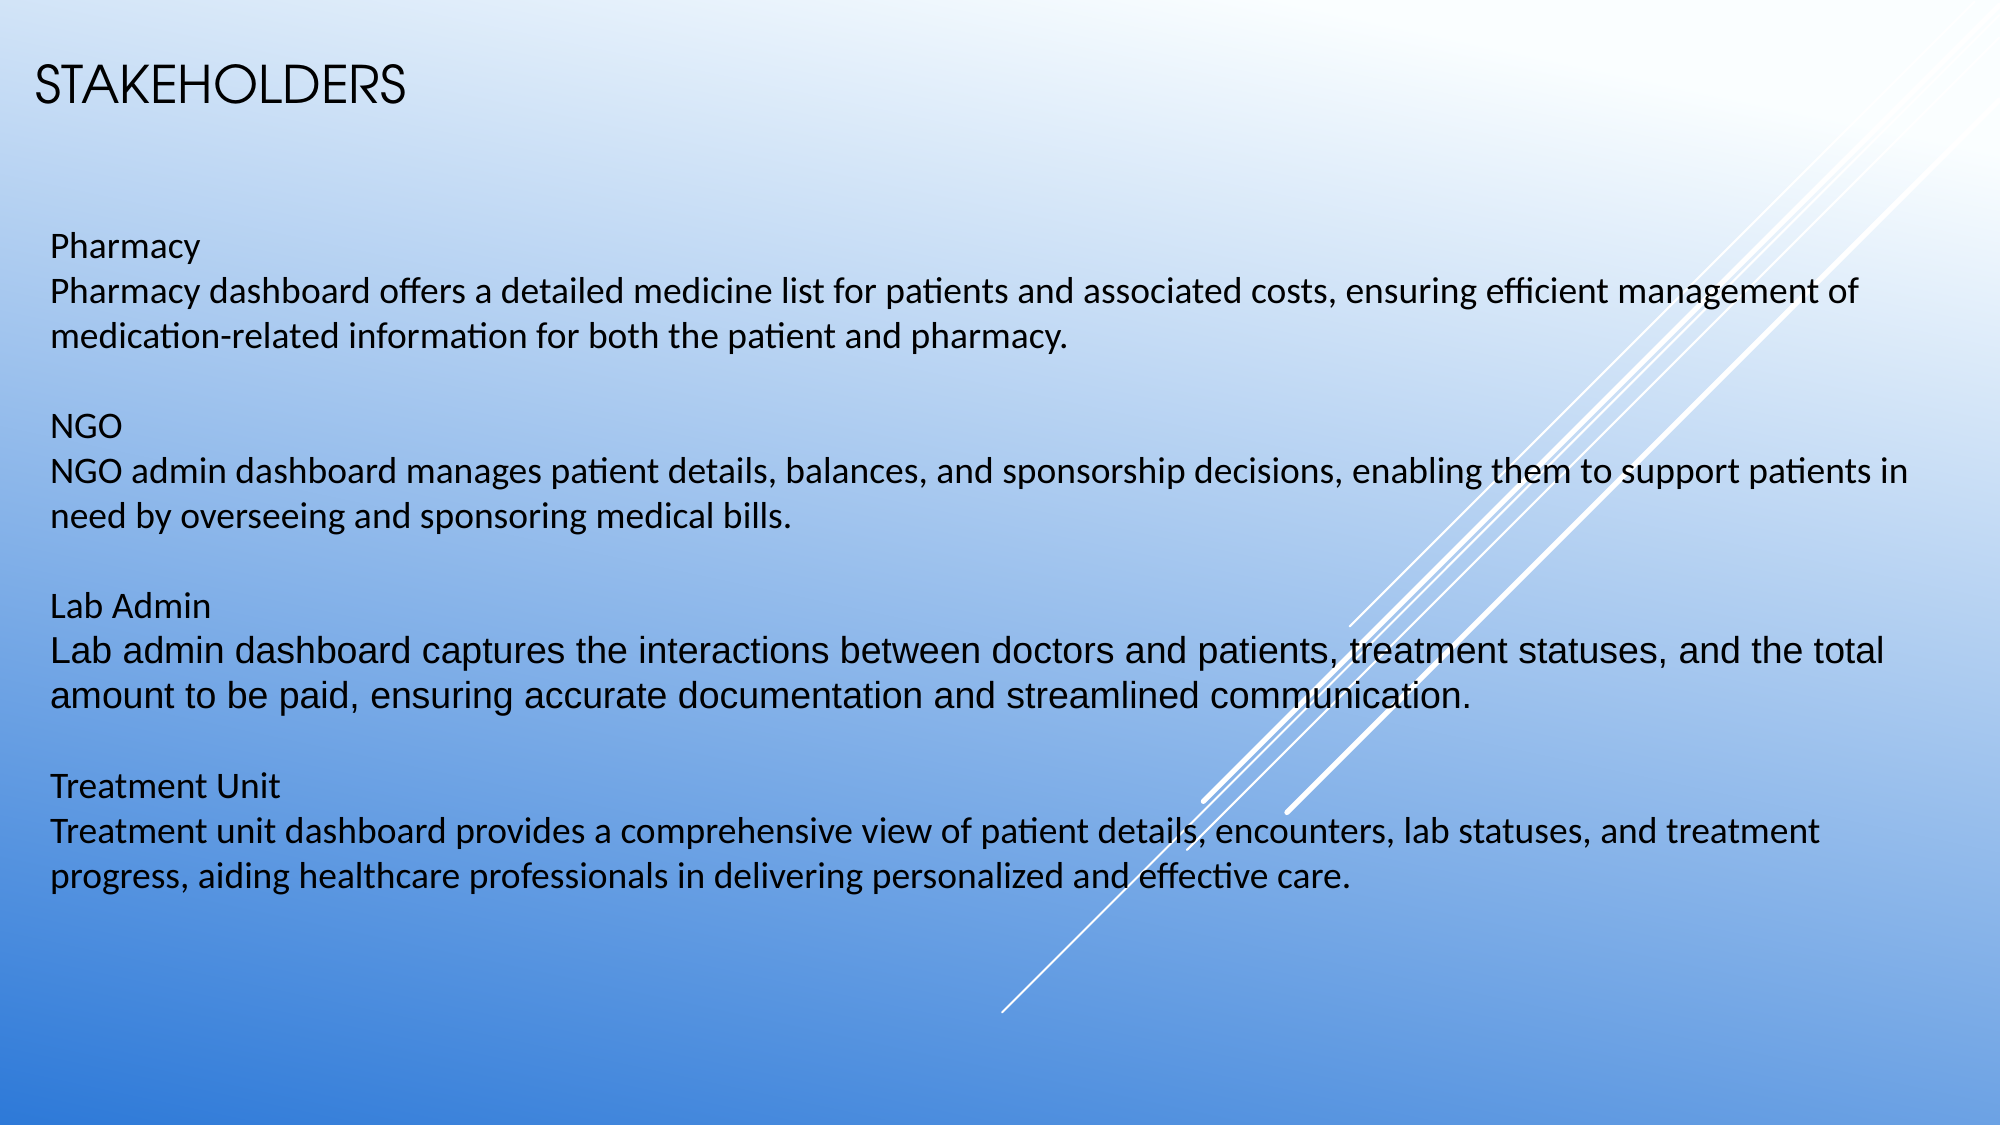

# stakeholders
Pharmacy
Pharmacy dashboard offers a detailed medicine list for patients and associated costs, ensuring efficient management of medication-related information for both the patient and pharmacy.

NGO
NGO admin dashboard manages patient details, balances, and sponsorship decisions, enabling them to support patients in need by overseeing and sponsoring medical bills.

Lab Admin
Lab admin dashboard captures the interactions between doctors and patients, treatment statuses, and the total amount to be paid, ensuring accurate documentation and streamlined communication.

Treatment Unit
Treatment unit dashboard provides a comprehensive view of patient details, encounters, lab statuses, and treatment progress, aiding healthcare professionals in delivering personalized and effective care.